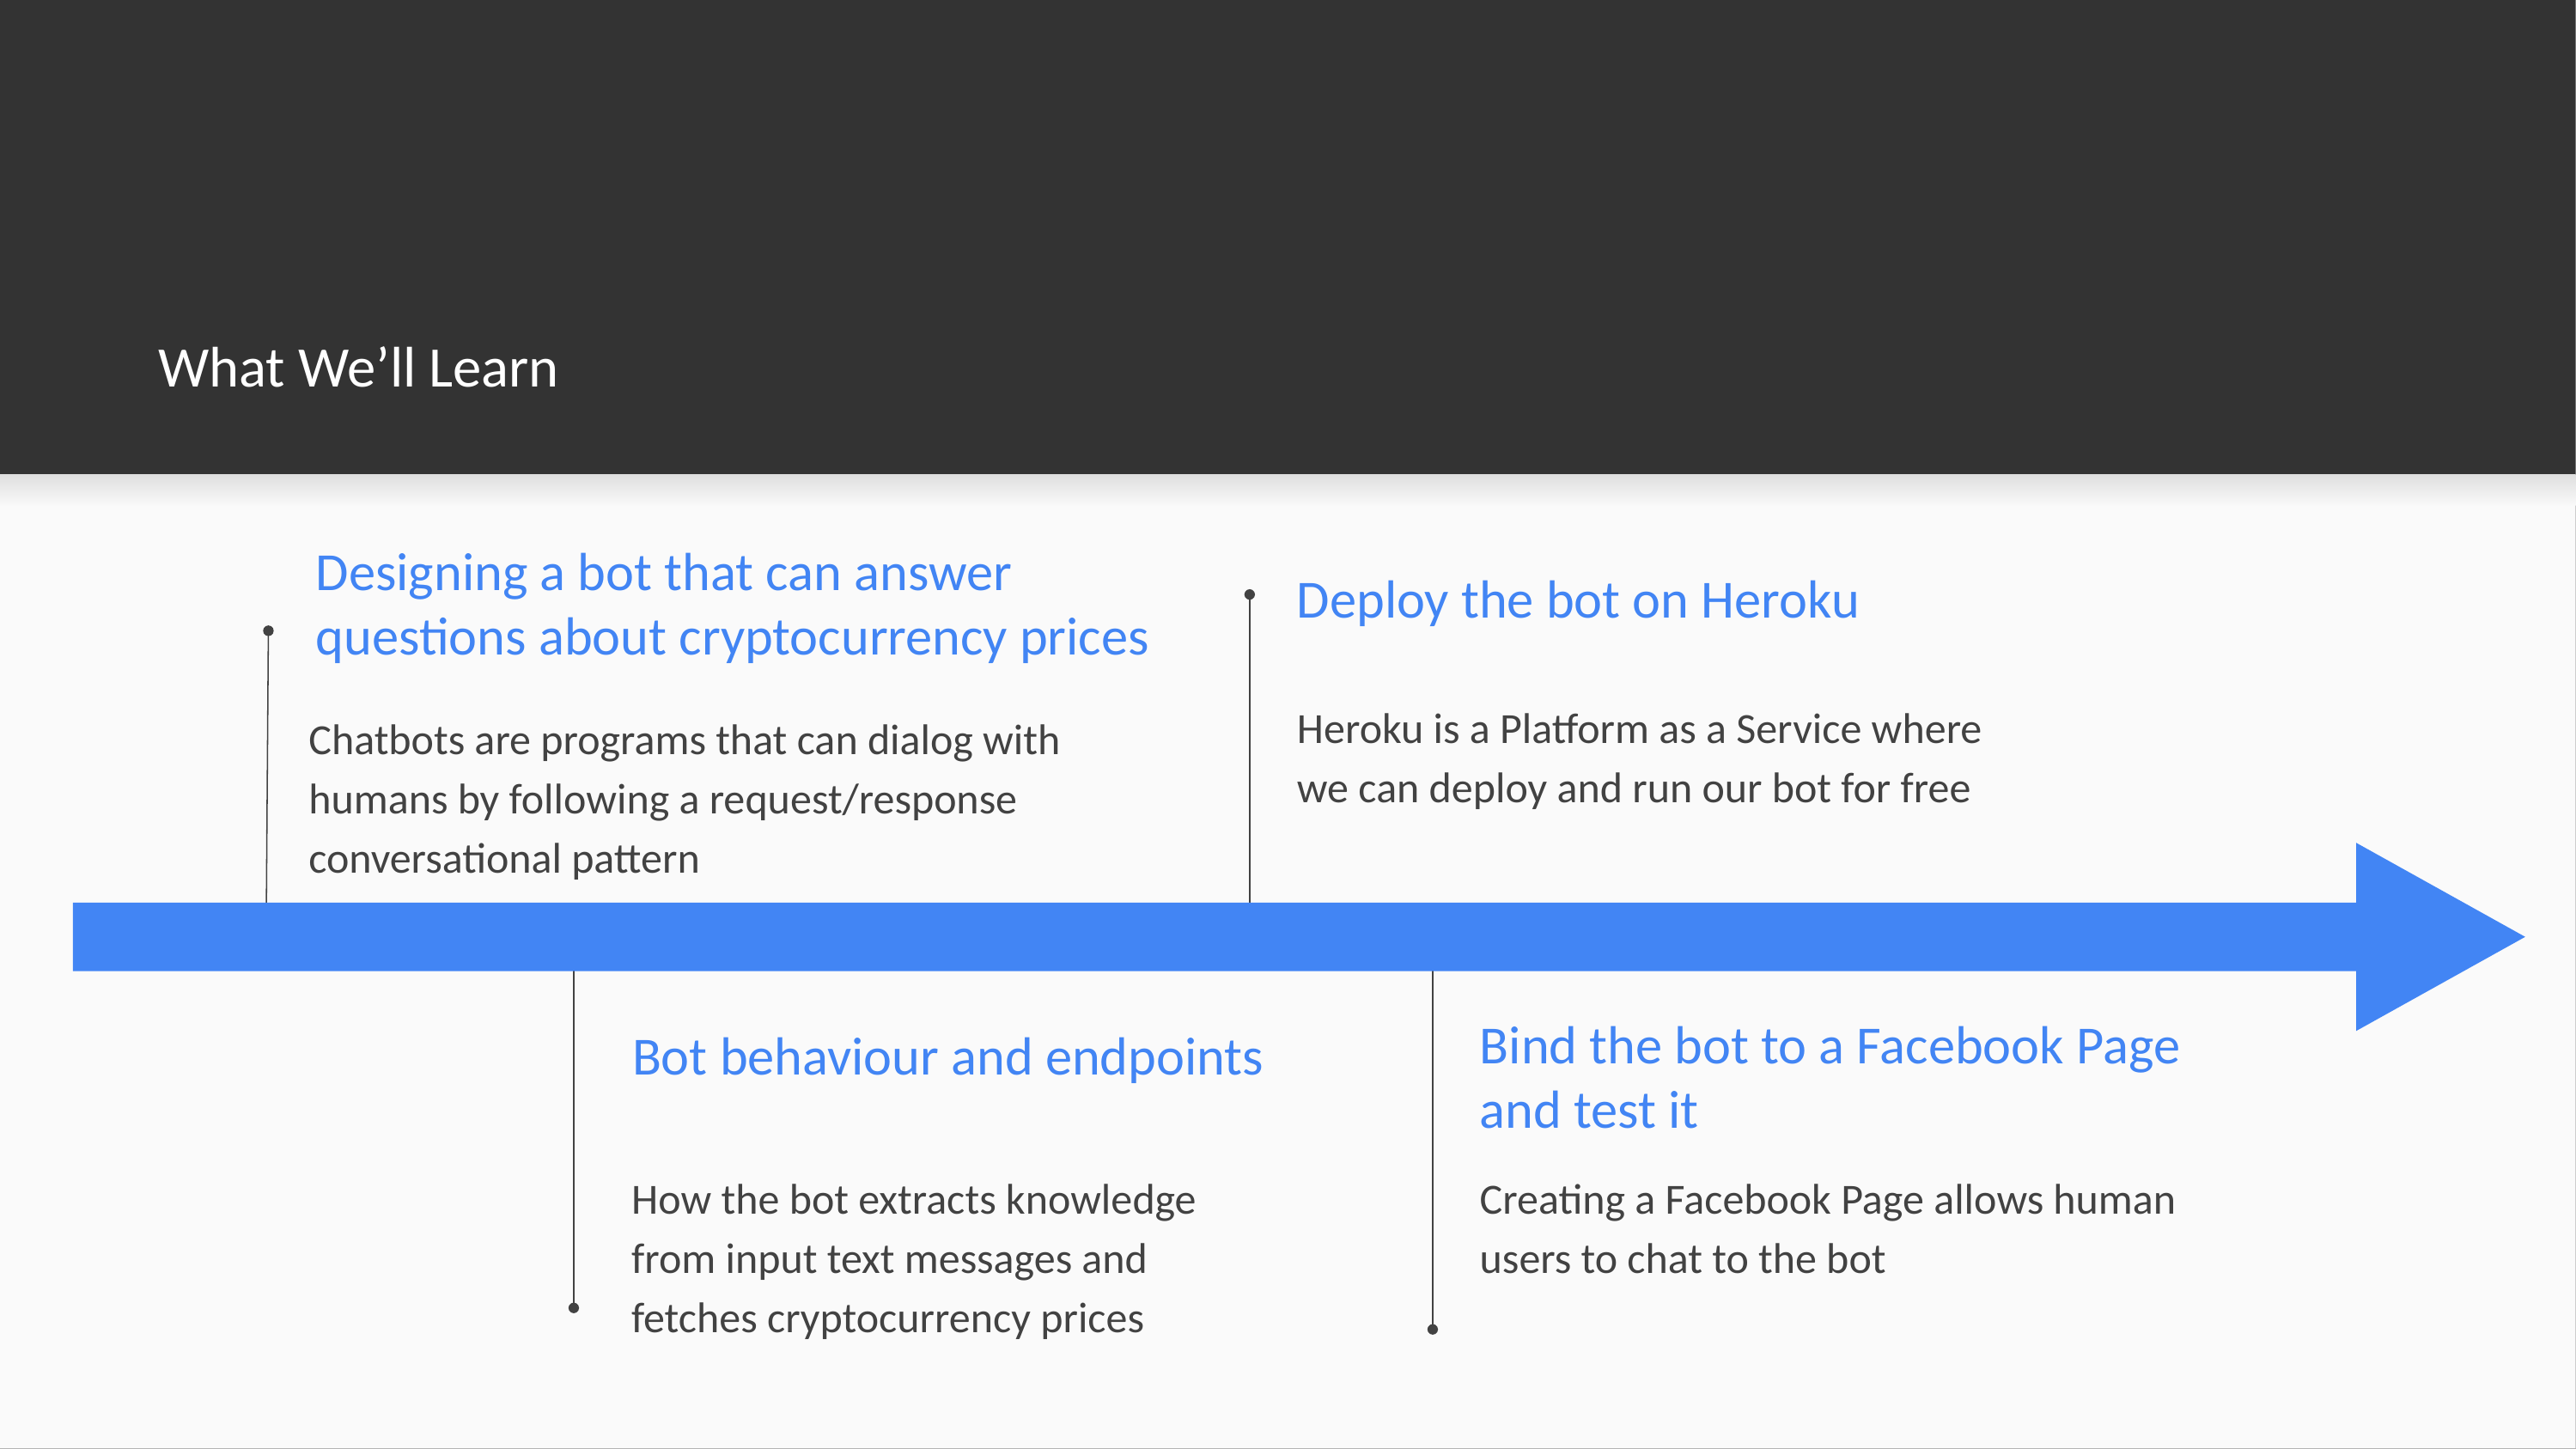

What We’ll Learn
# Designing a bot that can answer questions about cryptocurrency prices
Deploy the bot on Heroku
Heroku is a Platform as a Service where we can deploy and run our bot for free
Chatbots are programs that can dialog with humans by following a request/response conversational pattern

Bind the bot to a Facebook Page and test it
Bot behaviour and endpoints
How the bot extracts knowledge from input text messages and fetches cryptocurrency prices
Creating a Facebook Page allows human users to chat to the bot